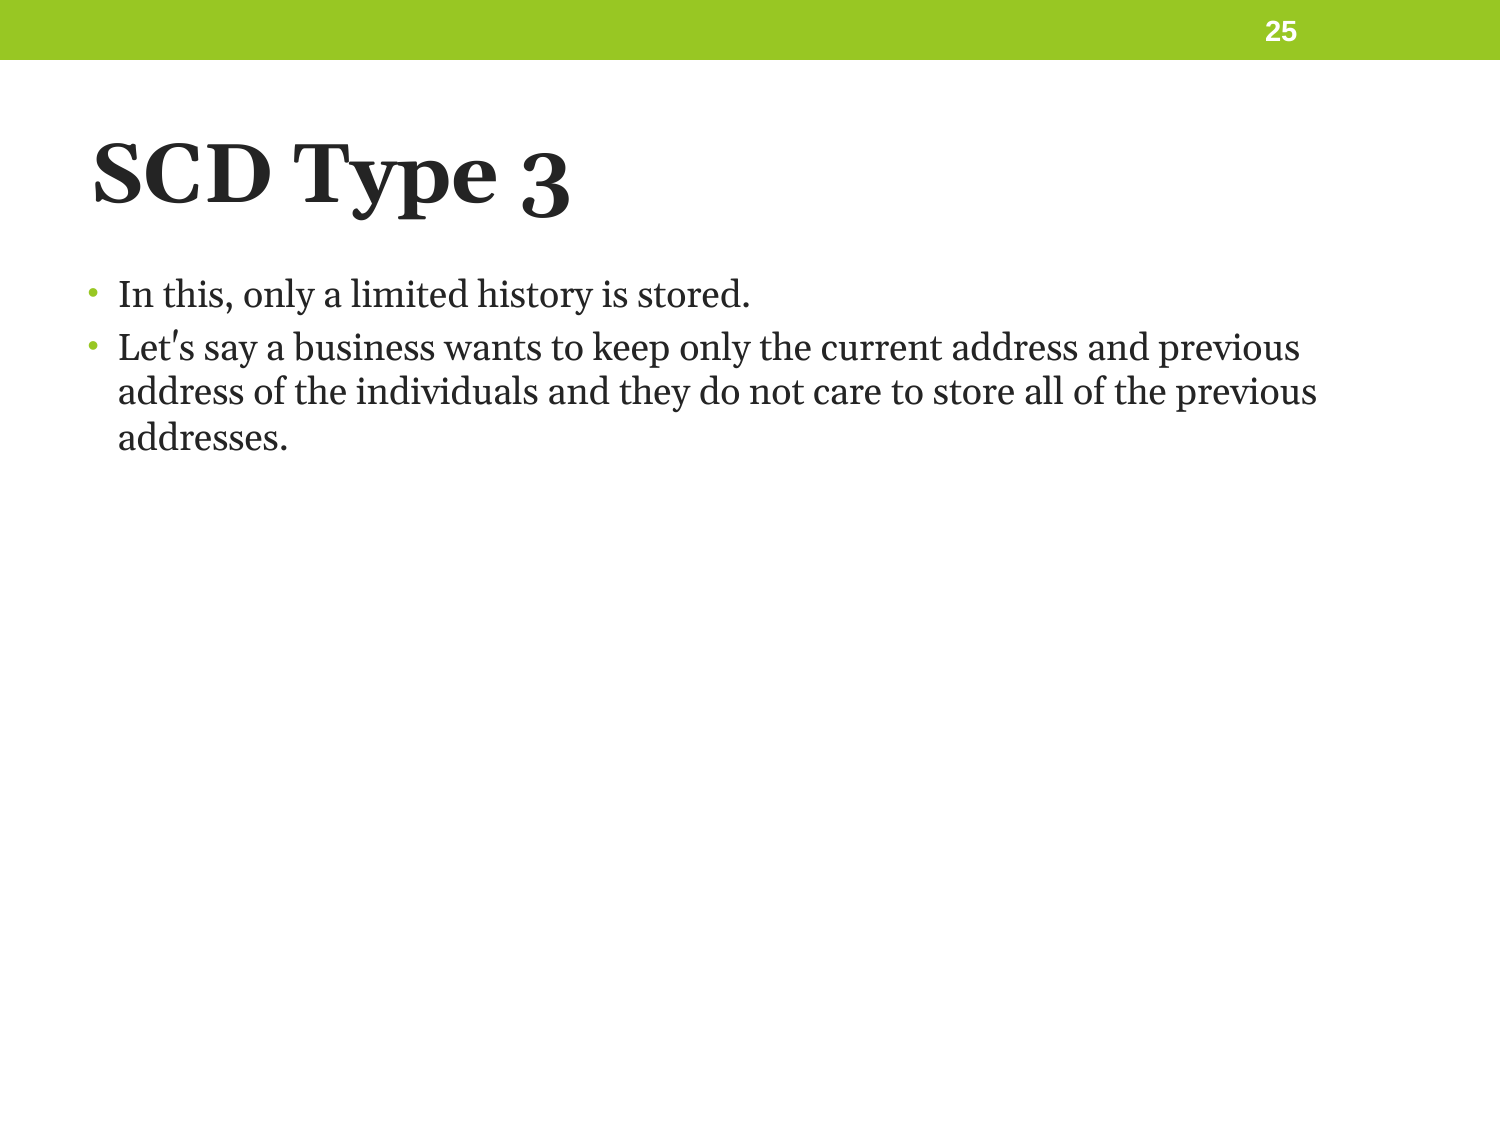

25
# SCD Type 3
In this, only a limited history is stored.
Let's say a business wants to keep only the current address and previous address of the individuals and they do not care to store all of the previous addresses.